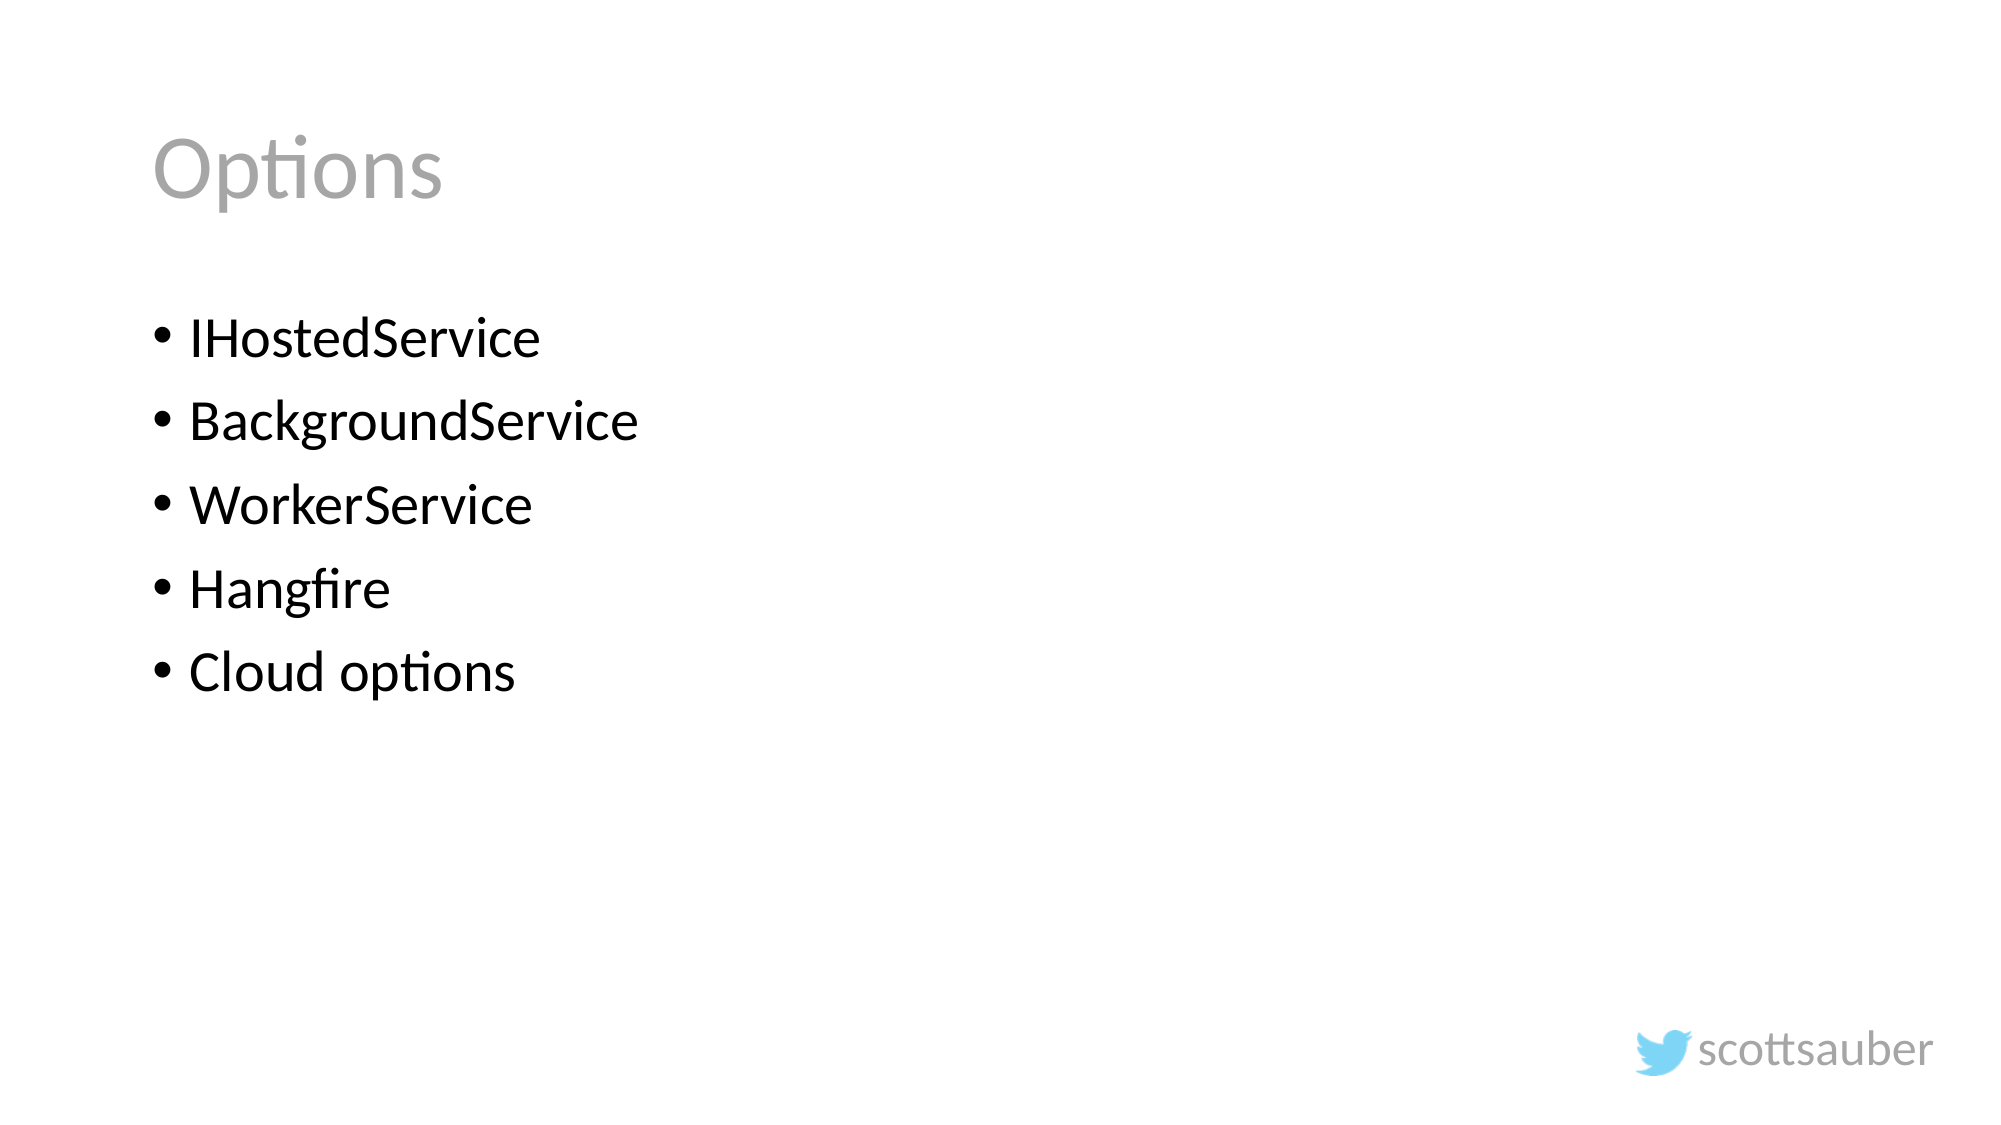

# Options
IHostedService
BackgroundService
WorkerService
Hangfire
Cloud options
scottsauber